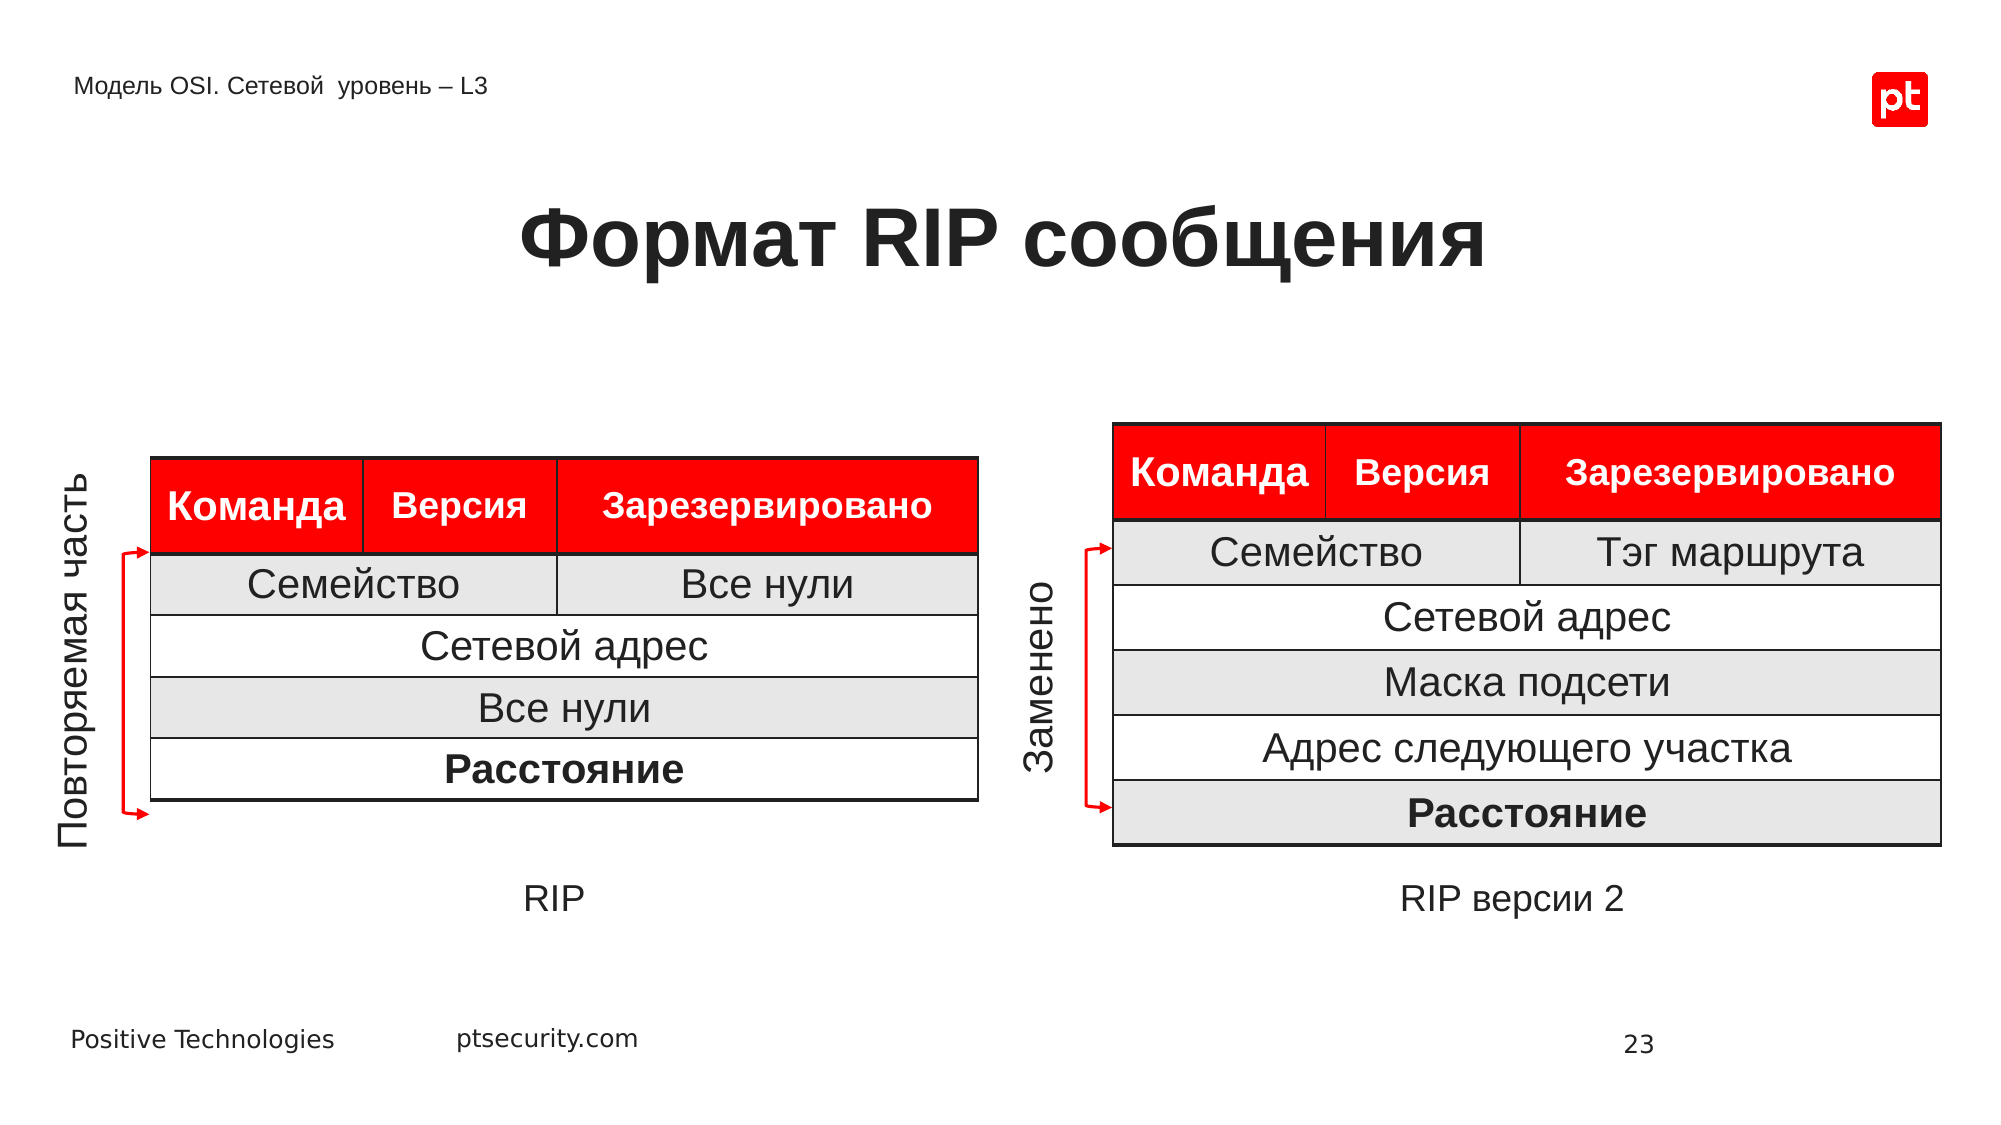

Модель OSI. Сетевой  уровень – L3
# Формат RIP сообщения
| Команда | Версия | Зарезервировано |
| --- | --- | --- |
| Семейство |  | Тэг маршрута |
| Сетевой адрес |  |  |
| Маска подсети |  |  |
| Адрес следующего участка |  |  |
| Расстояние |  |  |
| Команда | Версия | Зарезервировано |
| --- | --- | --- |
| Семейство |  | Все нули |
| Сетевой адрес |  |  |
| Все нули |  |  |
| Расстояние |  |  |

Повторяемая часть
Заменено
RIP
RIP версии 2
23